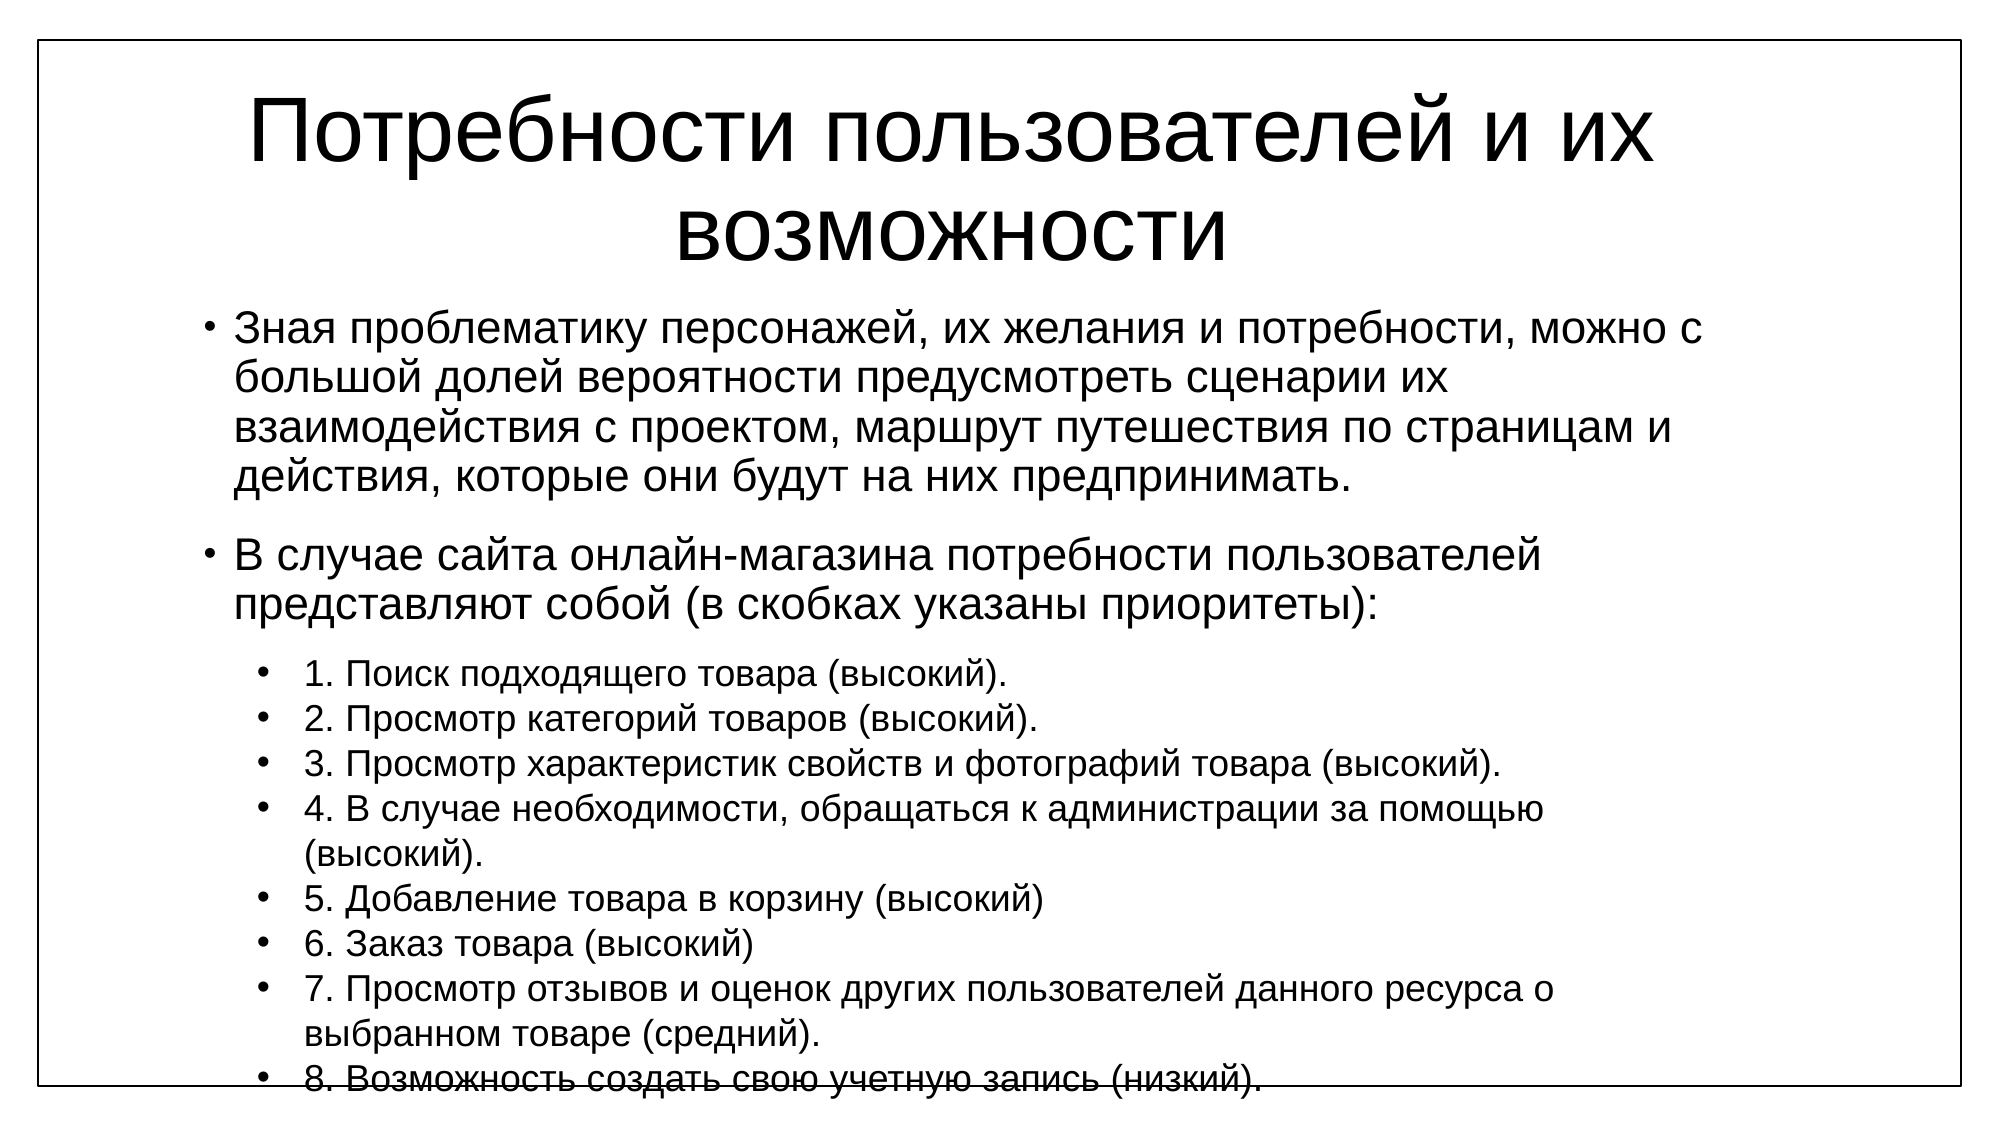

# Потребности пользователей и их возможности
Зная проблематику персонажей, их желания и потребности, можно с большой долей вероятности предусмотреть сценарии их взаимодействия с проектом, маршрут путешествия по страницам и действия, которые они будут на них предпринимать.
В случае сайта онлайн-магазина потребности пользователей представляют собой (в скобках указаны приоритеты):
1. Поиск подходящего товара (высокий).
2. Просмотр категорий товаров (высокий).
3. Просмотр характеристик свойств и фотографий товара (высокий).
4. В случае необходимости, обращаться к администрации за помощью (высокий).
5. Добавление товара в корзину (высокий)
6. Заказ товара (высокий)
7. Просмотр отзывов и оценок других пользователей данного ресурса о выбранном товаре (средний).
8. Возможность создать свою учетную запись (низкий).